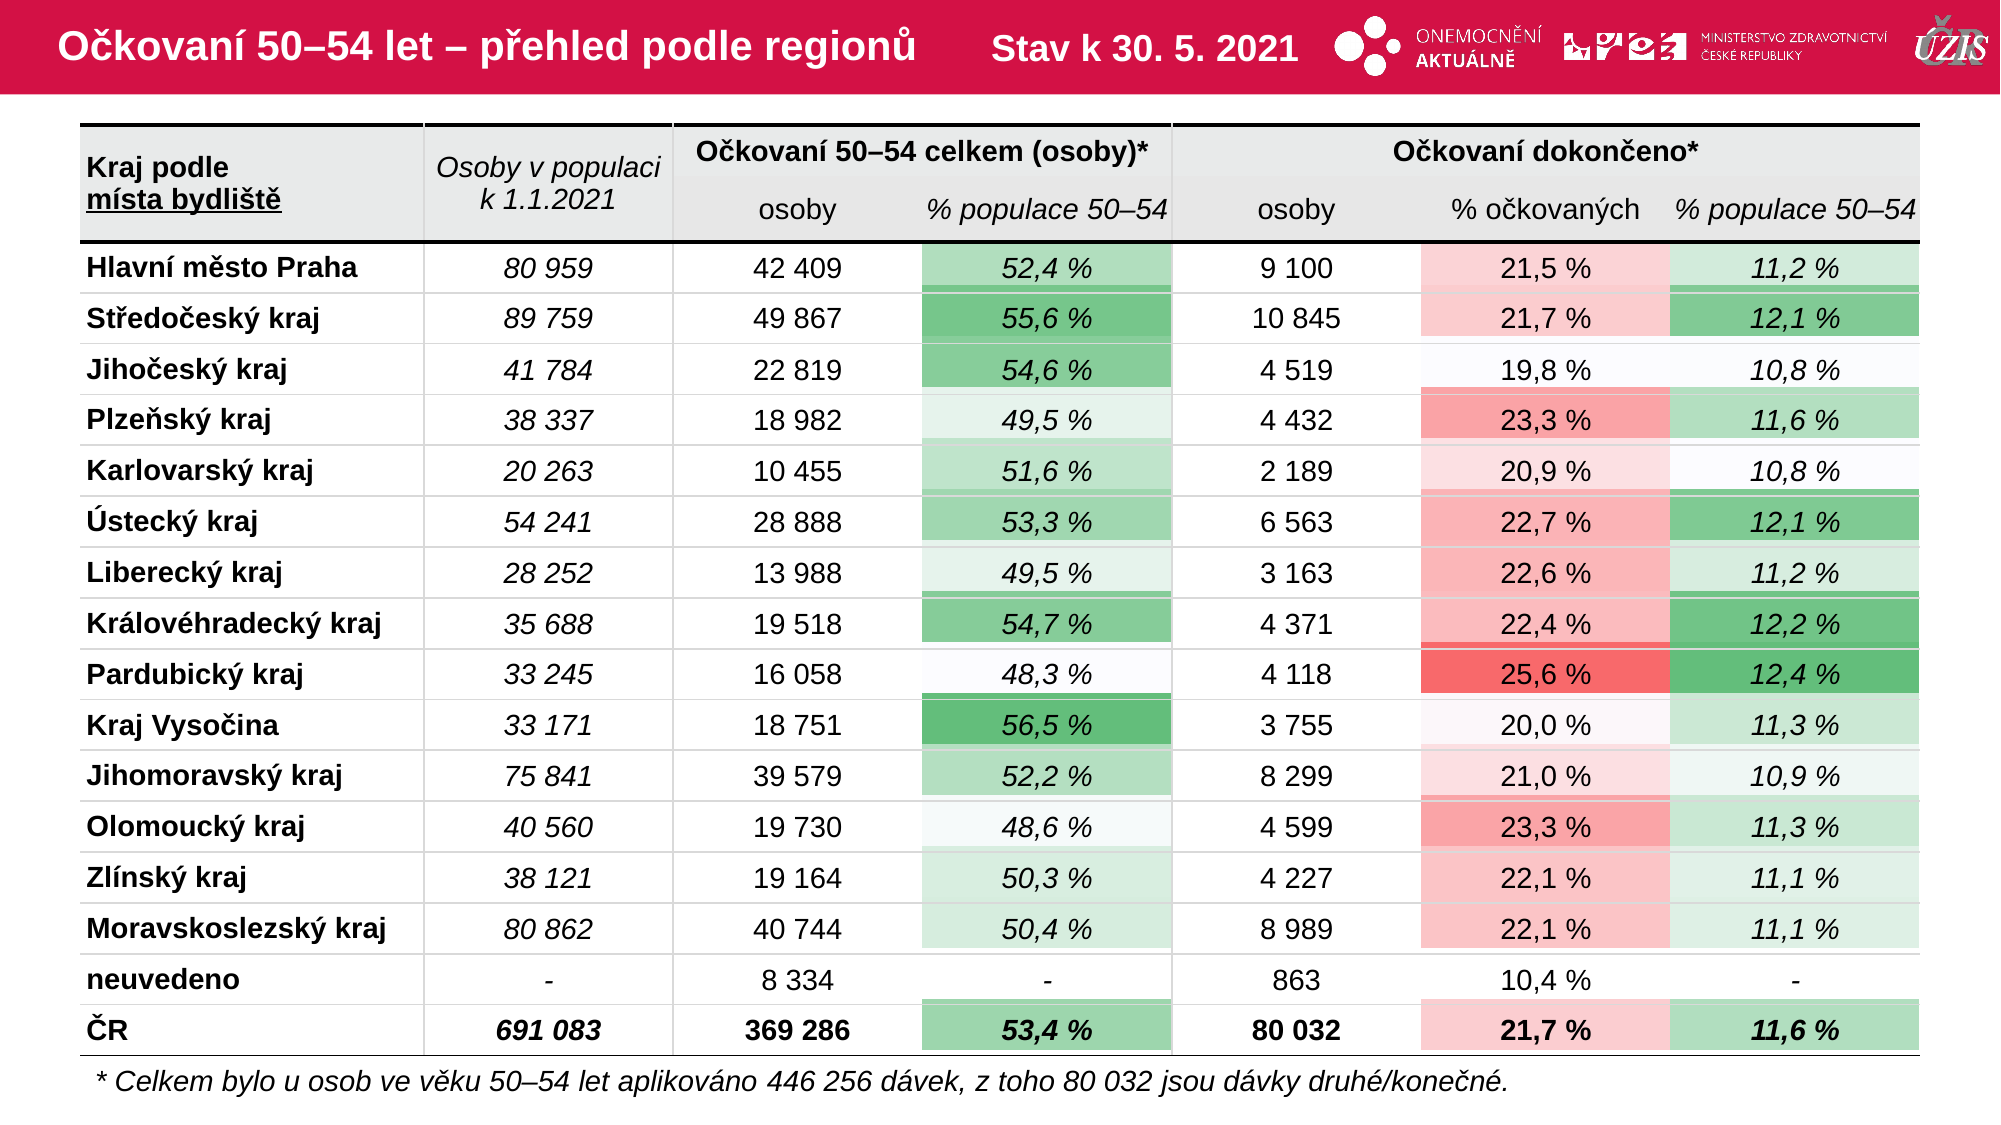

# Očkovaní 50–54 let – přehled podle regionů
Stav k 30. 5. 2021
| Kraj podle místa bydliště | Osoby v populaci k 1.1.2021 | Očkovaní 50–54 celkem (osoby)\* |  | Očkovaní dokončeno\* |  |  |
| --- | --- | --- | --- | --- | --- | --- |
|  |  | osoby | % populace 50–54 | osoby | % očkovaných | % populace 50–54 |
| Hlavní město Praha | 80 959 | 42 409 | 52,4 % | 9 100 | 21,5 % | 11,2 % |
| Středočeský kraj | 89 759 | 49 867 | 55,6 % | 10 845 | 21,7 % | 12,1 % |
| Jihočeský kraj | 41 784 | 22 819 | 54,6 % | 4 519 | 19,8 % | 10,8 % |
| Plzeňský kraj | 38 337 | 18 982 | 49,5 % | 4 432 | 23,3 % | 11,6 % |
| Karlovarský kraj | 20 263 | 10 455 | 51,6 % | 2 189 | 20,9 % | 10,8 % |
| Ústecký kraj | 54 241 | 28 888 | 53,3 % | 6 563 | 22,7 % | 12,1 % |
| Liberecký kraj | 28 252 | 13 988 | 49,5 % | 3 163 | 22,6 % | 11,2 % |
| Královéhradecký kraj | 35 688 | 19 518 | 54,7 % | 4 371 | 22,4 % | 12,2 % |
| Pardubický kraj | 33 245 | 16 058 | 48,3 % | 4 118 | 25,6 % | 12,4 % |
| Kraj Vysočina | 33 171 | 18 751 | 56,5 % | 3 755 | 20,0 % | 11,3 % |
| Jihomoravský kraj | 75 841 | 39 579 | 52,2 % | 8 299 | 21,0 % | 10,9 % |
| Olomoucký kraj | 40 560 | 19 730 | 48,6 % | 4 599 | 23,3 % | 11,3 % |
| Zlínský kraj | 38 121 | 19 164 | 50,3 % | 4 227 | 22,1 % | 11,1 % |
| Moravskoslezský kraj | 80 862 | 40 744 | 50,4 % | 8 989 | 22,1 % | 11,1 % |
| neuvedeno | - | 8 334 | - | 863 | 10,4 % | - |
| ČR | 691 083 | 369 286 | 53,4 % | 80 032 | 21,7 % | 11,6 % |
|  |  |  |  |  |  |
| --- | --- | --- | --- | --- | --- |
|  |  |  |  |  |  |
|  |  |  |  |  |  |
|  |  |  |  |  |  |
|  |  |  |  |  |  |
|  |  |  |  |  |  |
|  |  |  |  |  |  |
|  |  |  |  |  |  |
|  |  |  |  |  |  |
|  |  |  |  |  |  |
|  |  |  |  |  |  |
|  |  |  |  |  |  |
|  |  |  |  |  |  |
|  |  |  |  |  |  |
|  |  |  |  |  |  |
|  |  |  |  |  |  |
* Celkem bylo u osob ve věku 50–54 let aplikováno 446 256 dávek, z toho 80 032 jsou dávky druhé/konečné.